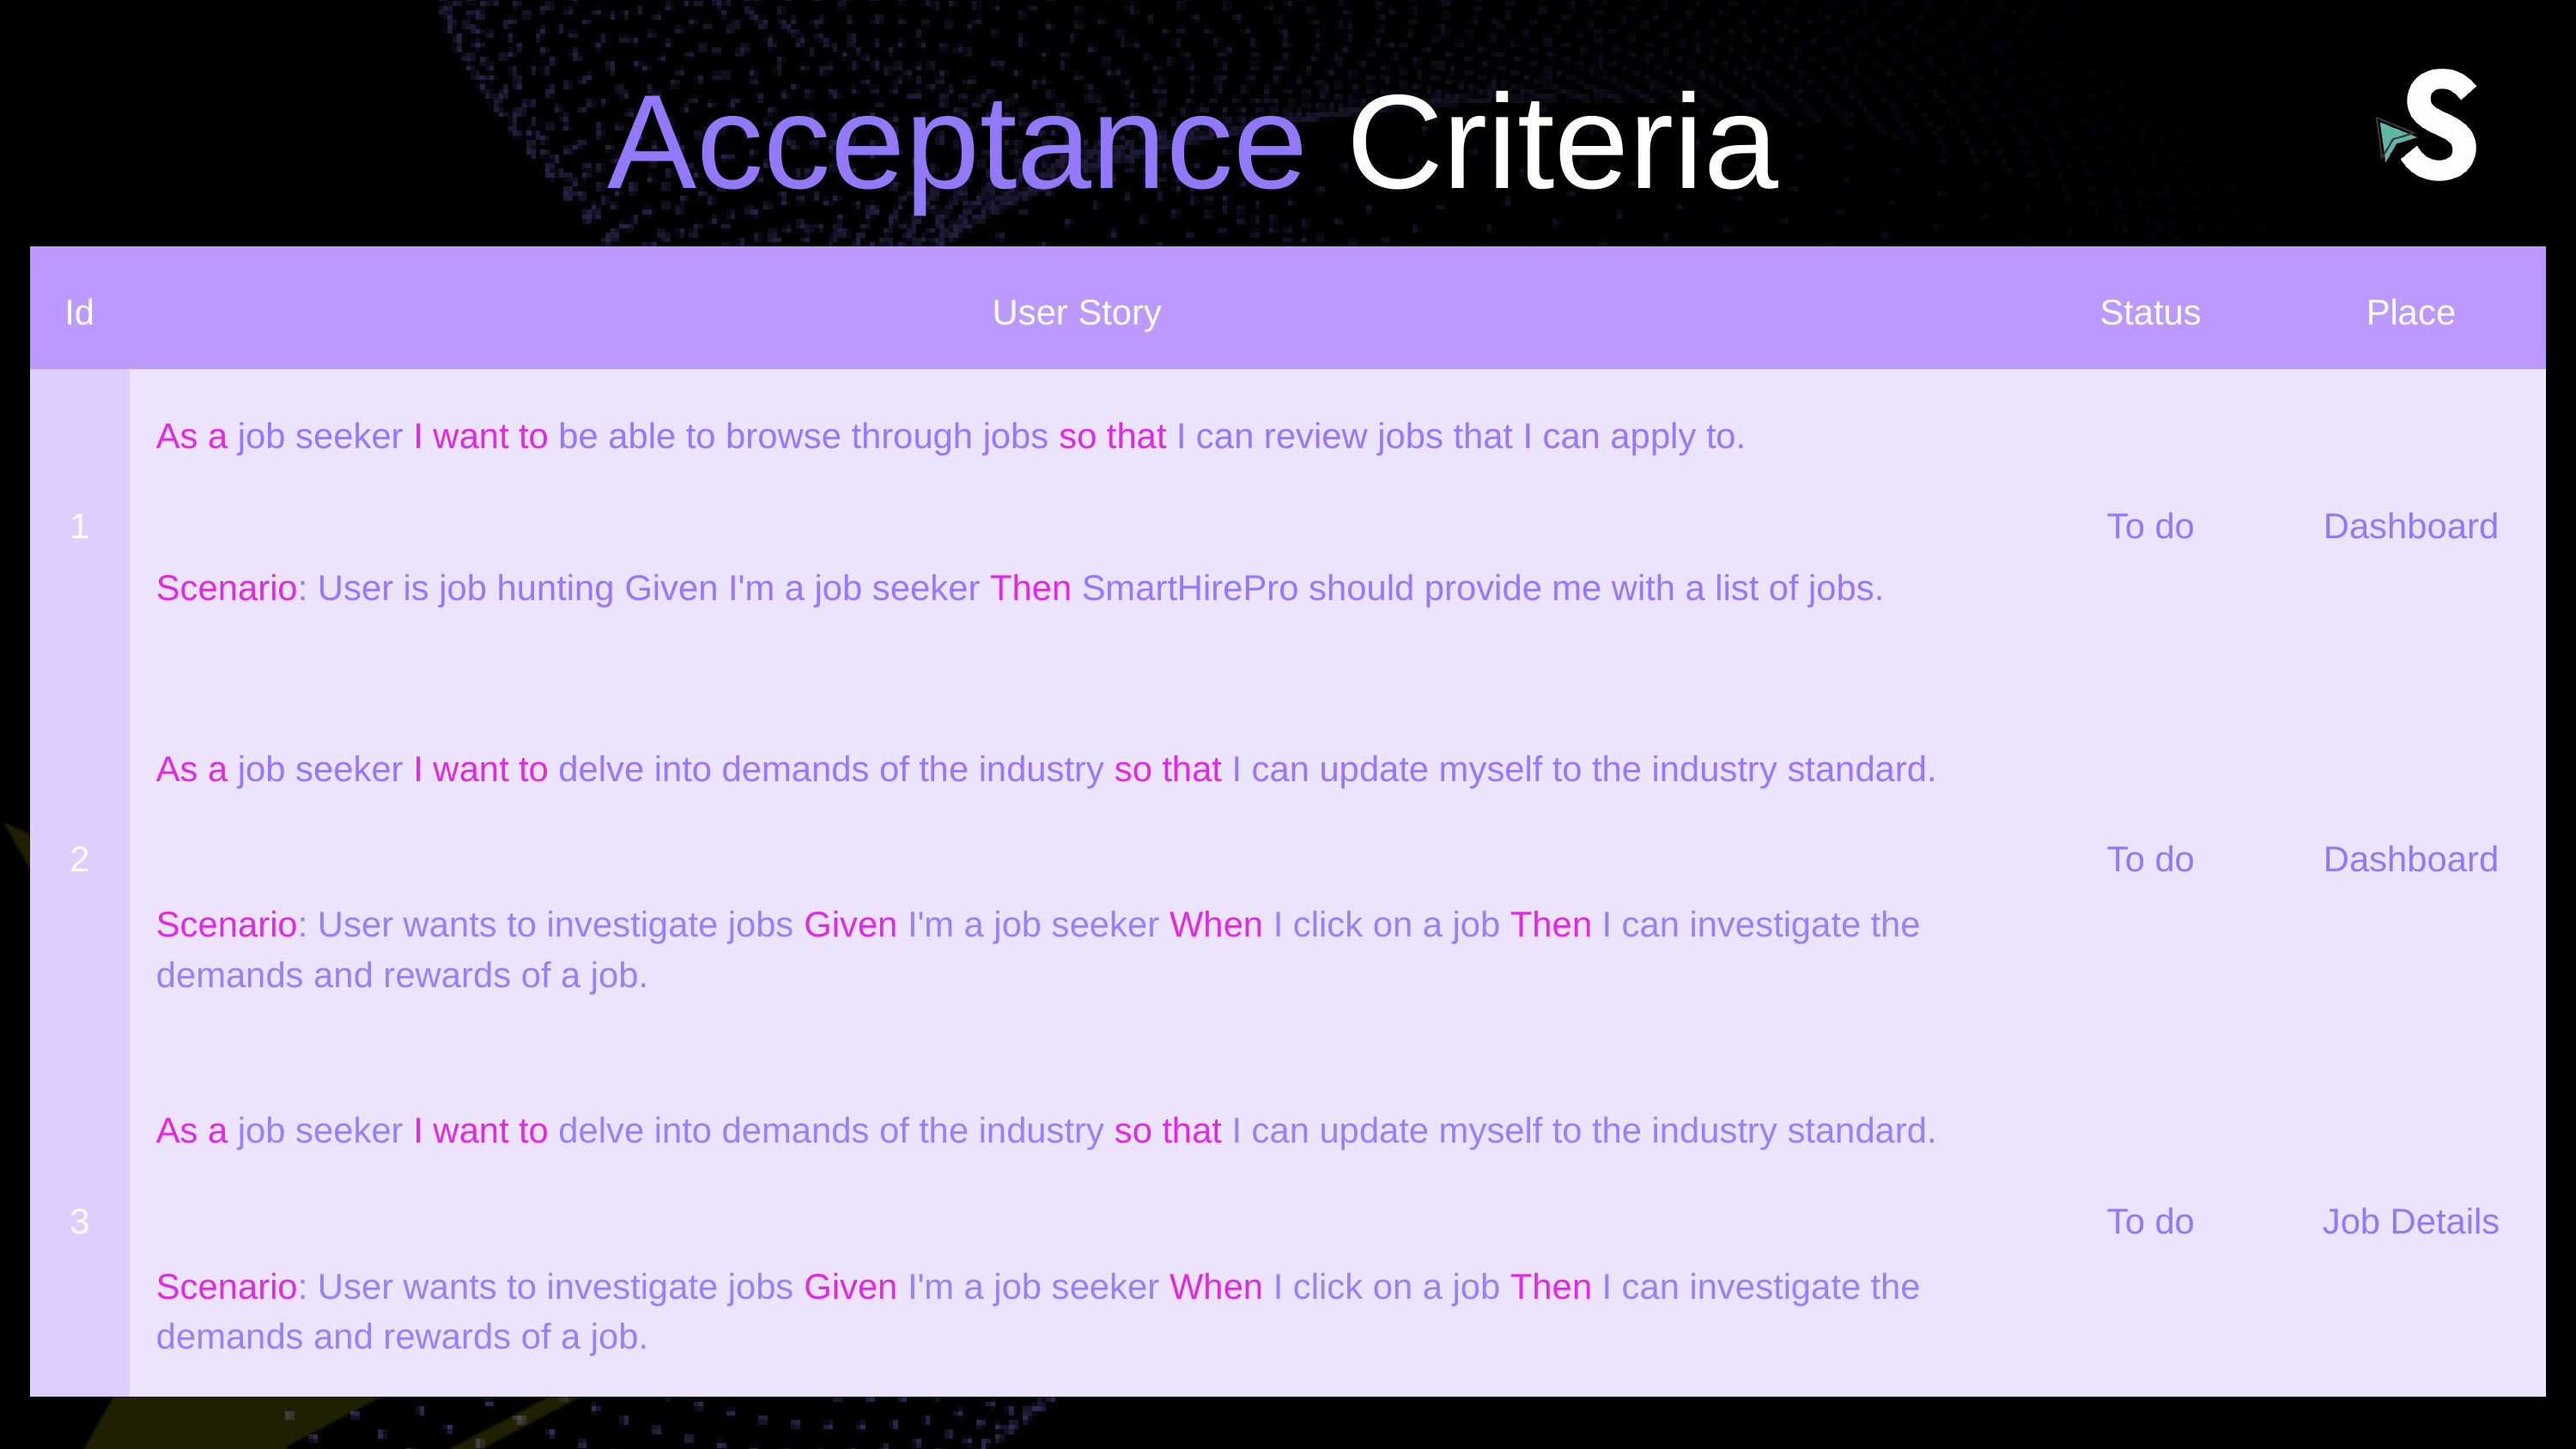

Acceptance Criteria

| Id | User Story | Status | Place |
| --- | --- | --- | --- |
| 1 | As a job seeker I want to be able to browse through jobs so that I can review jobs that I can apply to. | To do | Dashboard |
| 1 | Scenario: User is job hunting Given I'm a job seeker Then SmartHirePro should provide me with a list of jobs. | To do | Dashboard |
| 2 | As a job seeker I want to delve into demands of the industry so that I can update myself to the industry standard. | To do | Dashboard |
| 2 | Scenario: User wants to investigate jobs Given I'm a job seeker When I click on a job Then I can investigate the demands and rewards of a job. | To do | Dashboard |
| 3 | As a job seeker I want to delve into demands of the industry so that I can update myself to the industry standard. | To do | Job Details |
| 3 | Scenario: User wants to investigate jobs Given I'm a job seeker When I click on a job Then I can investigate the demands and rewards of a job. | To do | Job Details |